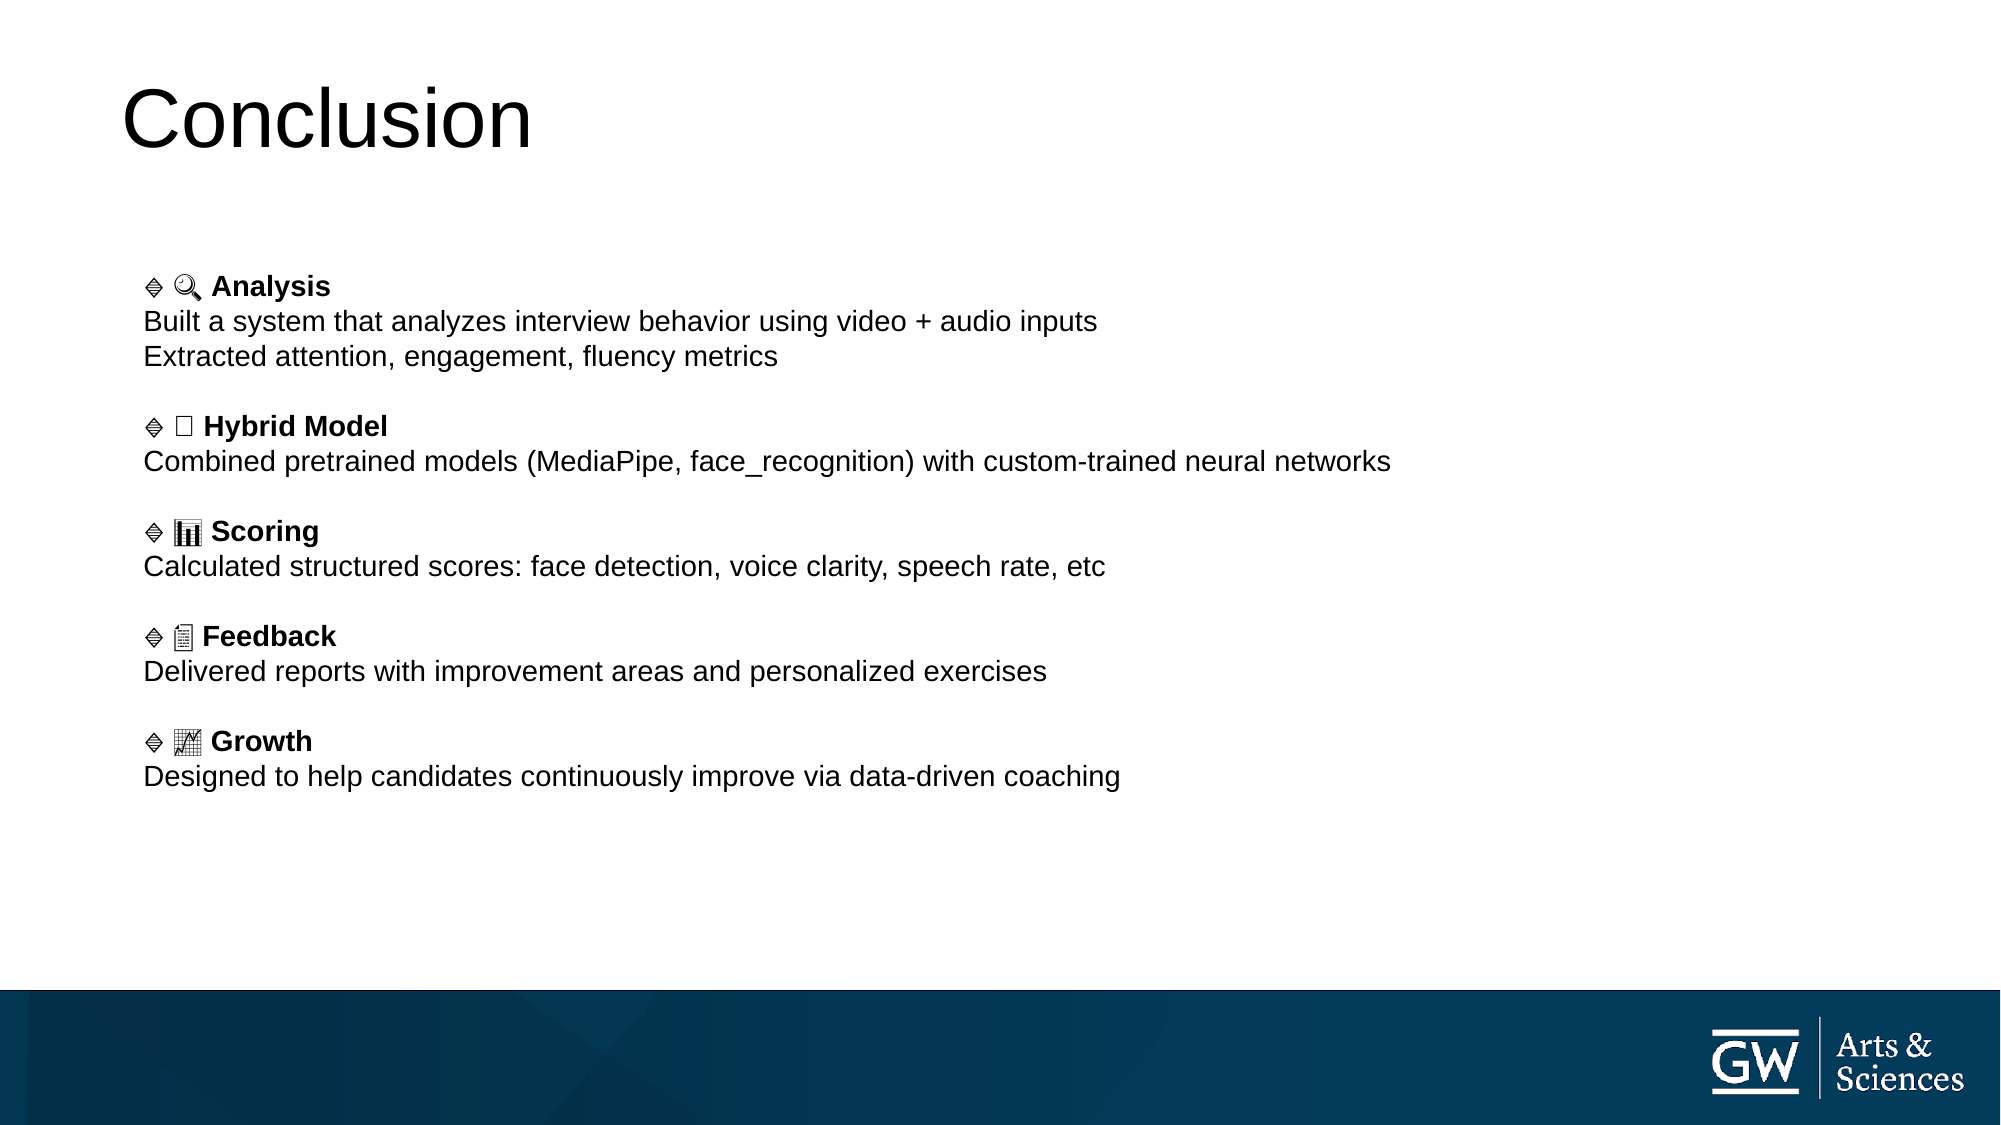

Conclusion
🔹 🔍 Analysis
Built a system that analyzes interview behavior using video + audio inputs
Extracted attention, engagement, fluency metrics

🔹 🧪 Hybrid Model
Combined pretrained models (MediaPipe, face_recognition) with custom-trained neural networks

🔹 📊 Scoring
Calculated structured scores: face detection, voice clarity, speech rate, etc

🔹 📄 Feedback
Delivered reports with improvement areas and personalized exercises

🔹 📈 Growth
Designed to help candidates continuously improve via data-driven coaching